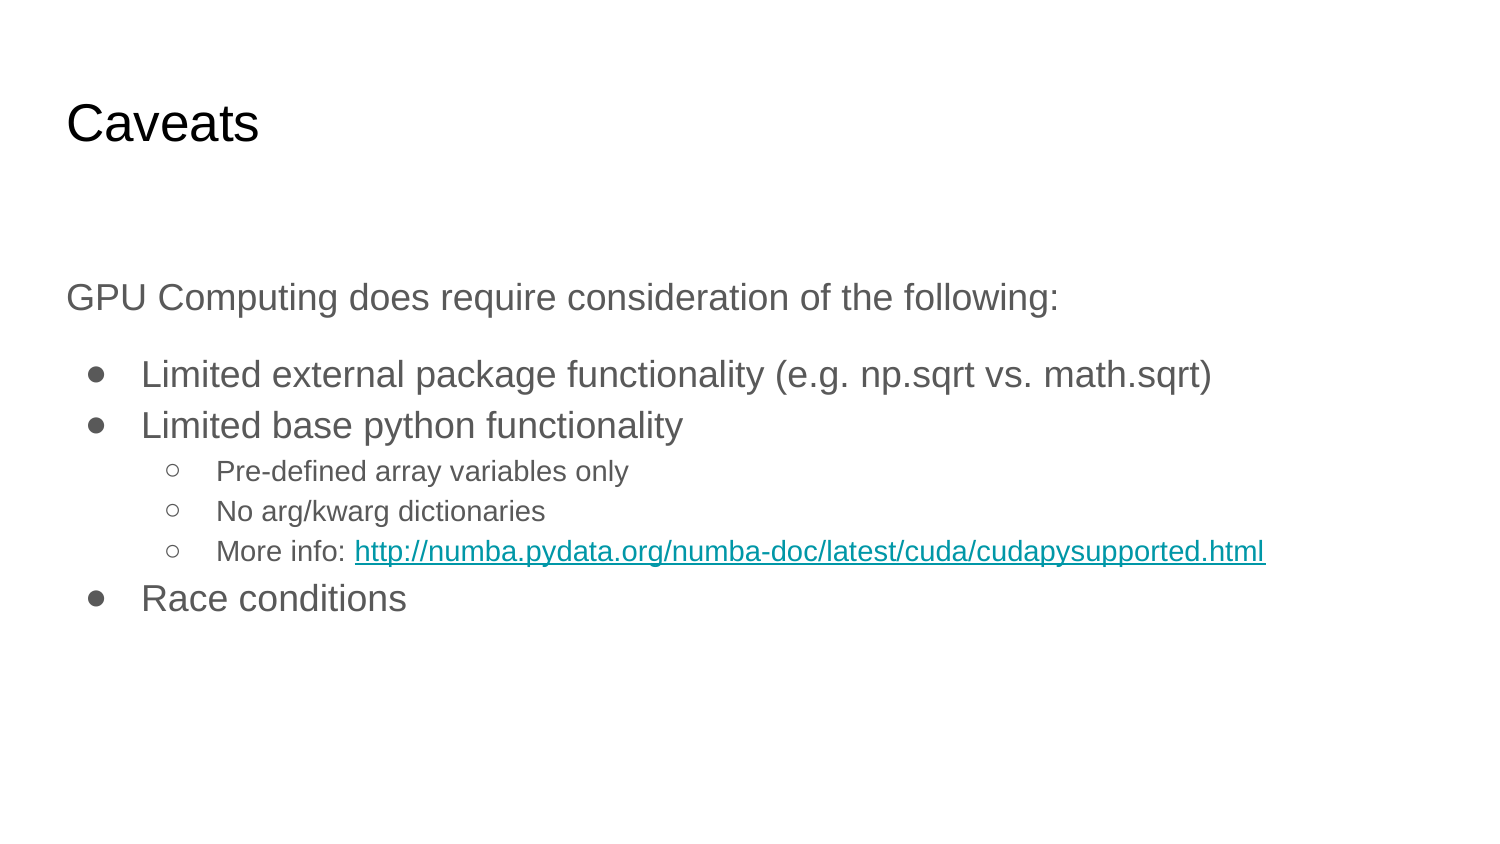

# Caveats
GPU Computing does require consideration of the following:
Limited external package functionality (e.g. np.sqrt vs. math.sqrt)
Limited base python functionality
Pre-defined array variables only
No arg/kwarg dictionaries
More info: http://numba.pydata.org/numba-doc/latest/cuda/cudapysupported.html
Race conditions